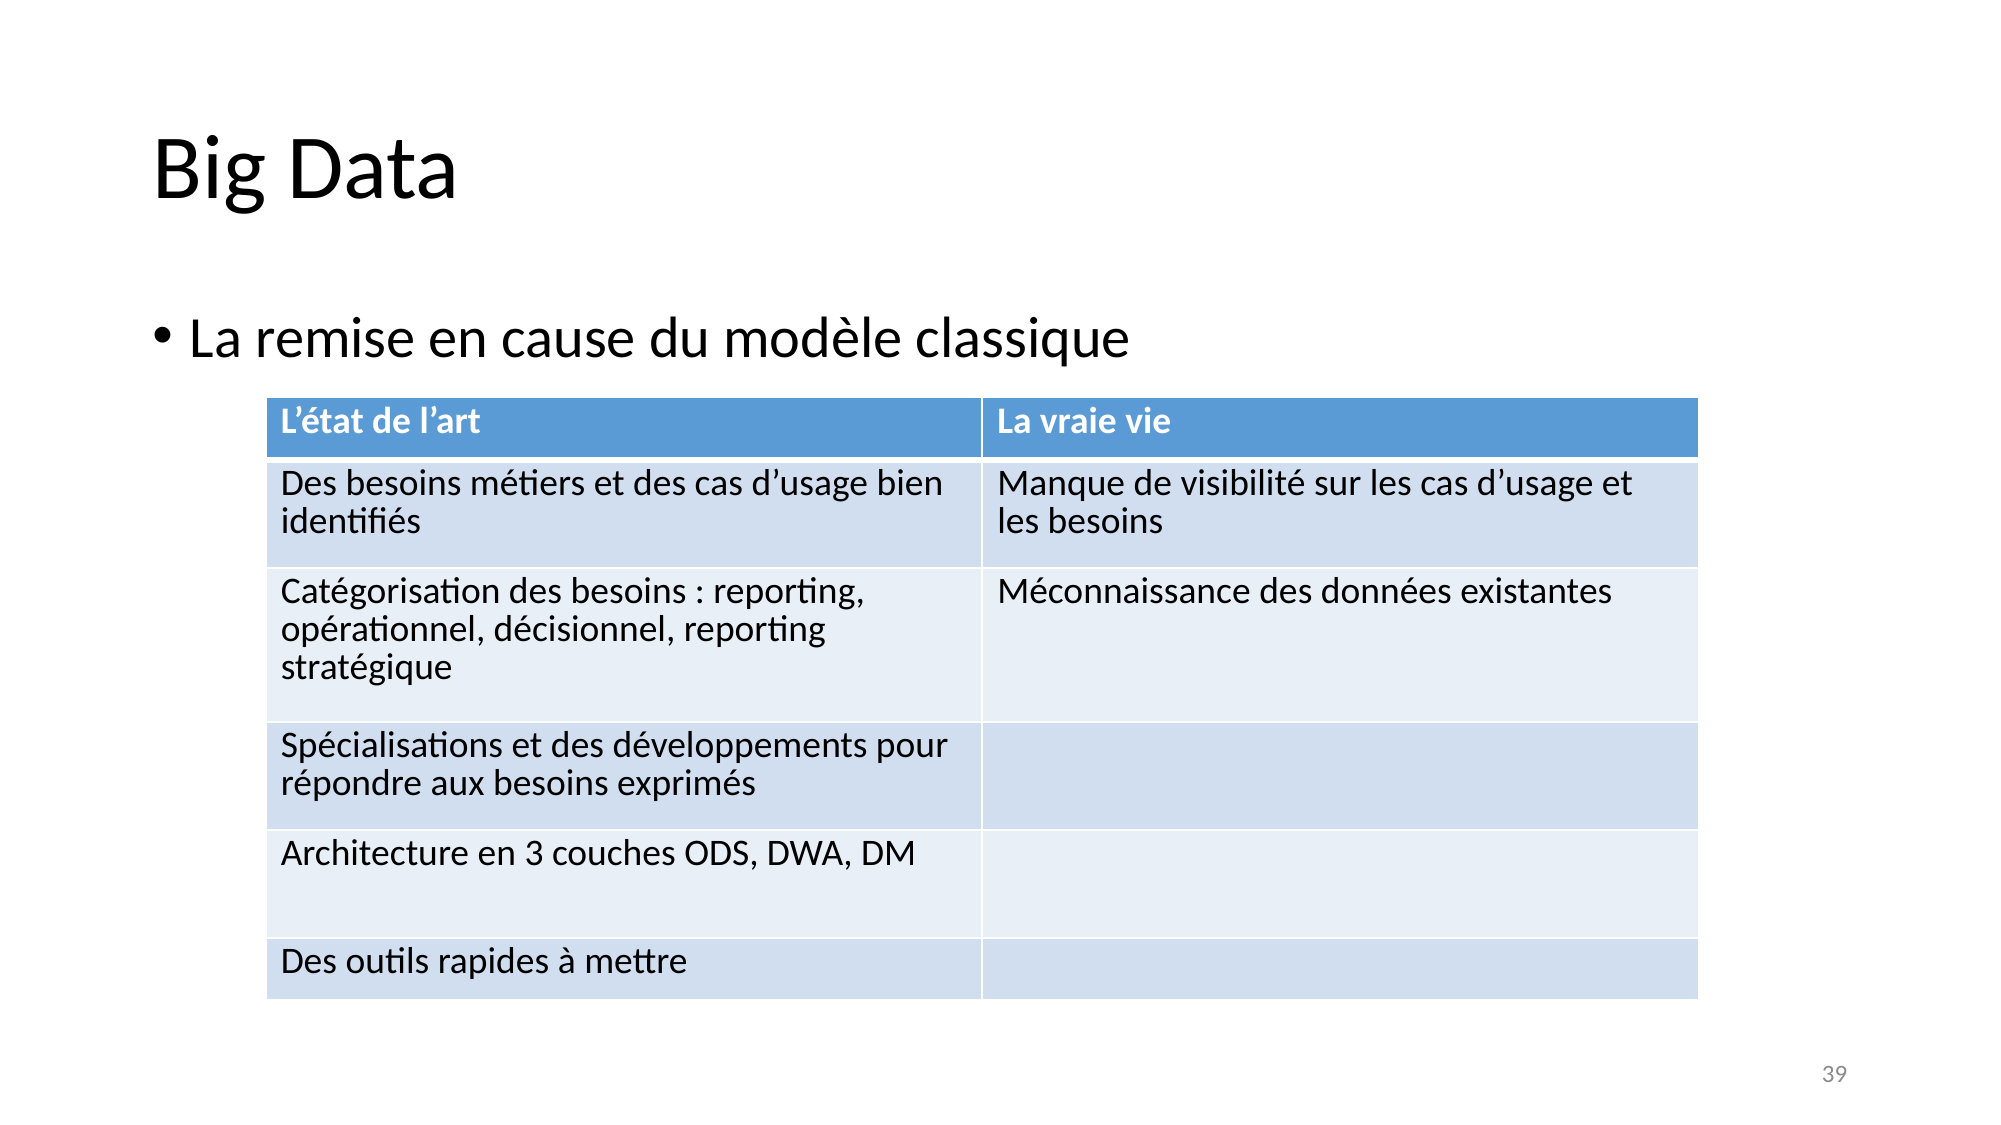

# Big Data
La remise en cause du modèle classique

| L’état de l’art | La vraie vie |
| --- | --- |
| Des besoins métiers et des cas d’usage bien identifiés | Manque de visibilité sur les cas d’usage et les besoins |
| Catégorisation des besoins : reporting, opérationnel, décisionnel, reporting stratégique | Méconnaissance des données existantes |
| Spécialisations et des développements pour répondre aux besoins exprimés |  |
| Architecture en 3 couches ODS, DWA, DM |  |
| Des outils rapides à mettre |  |

39